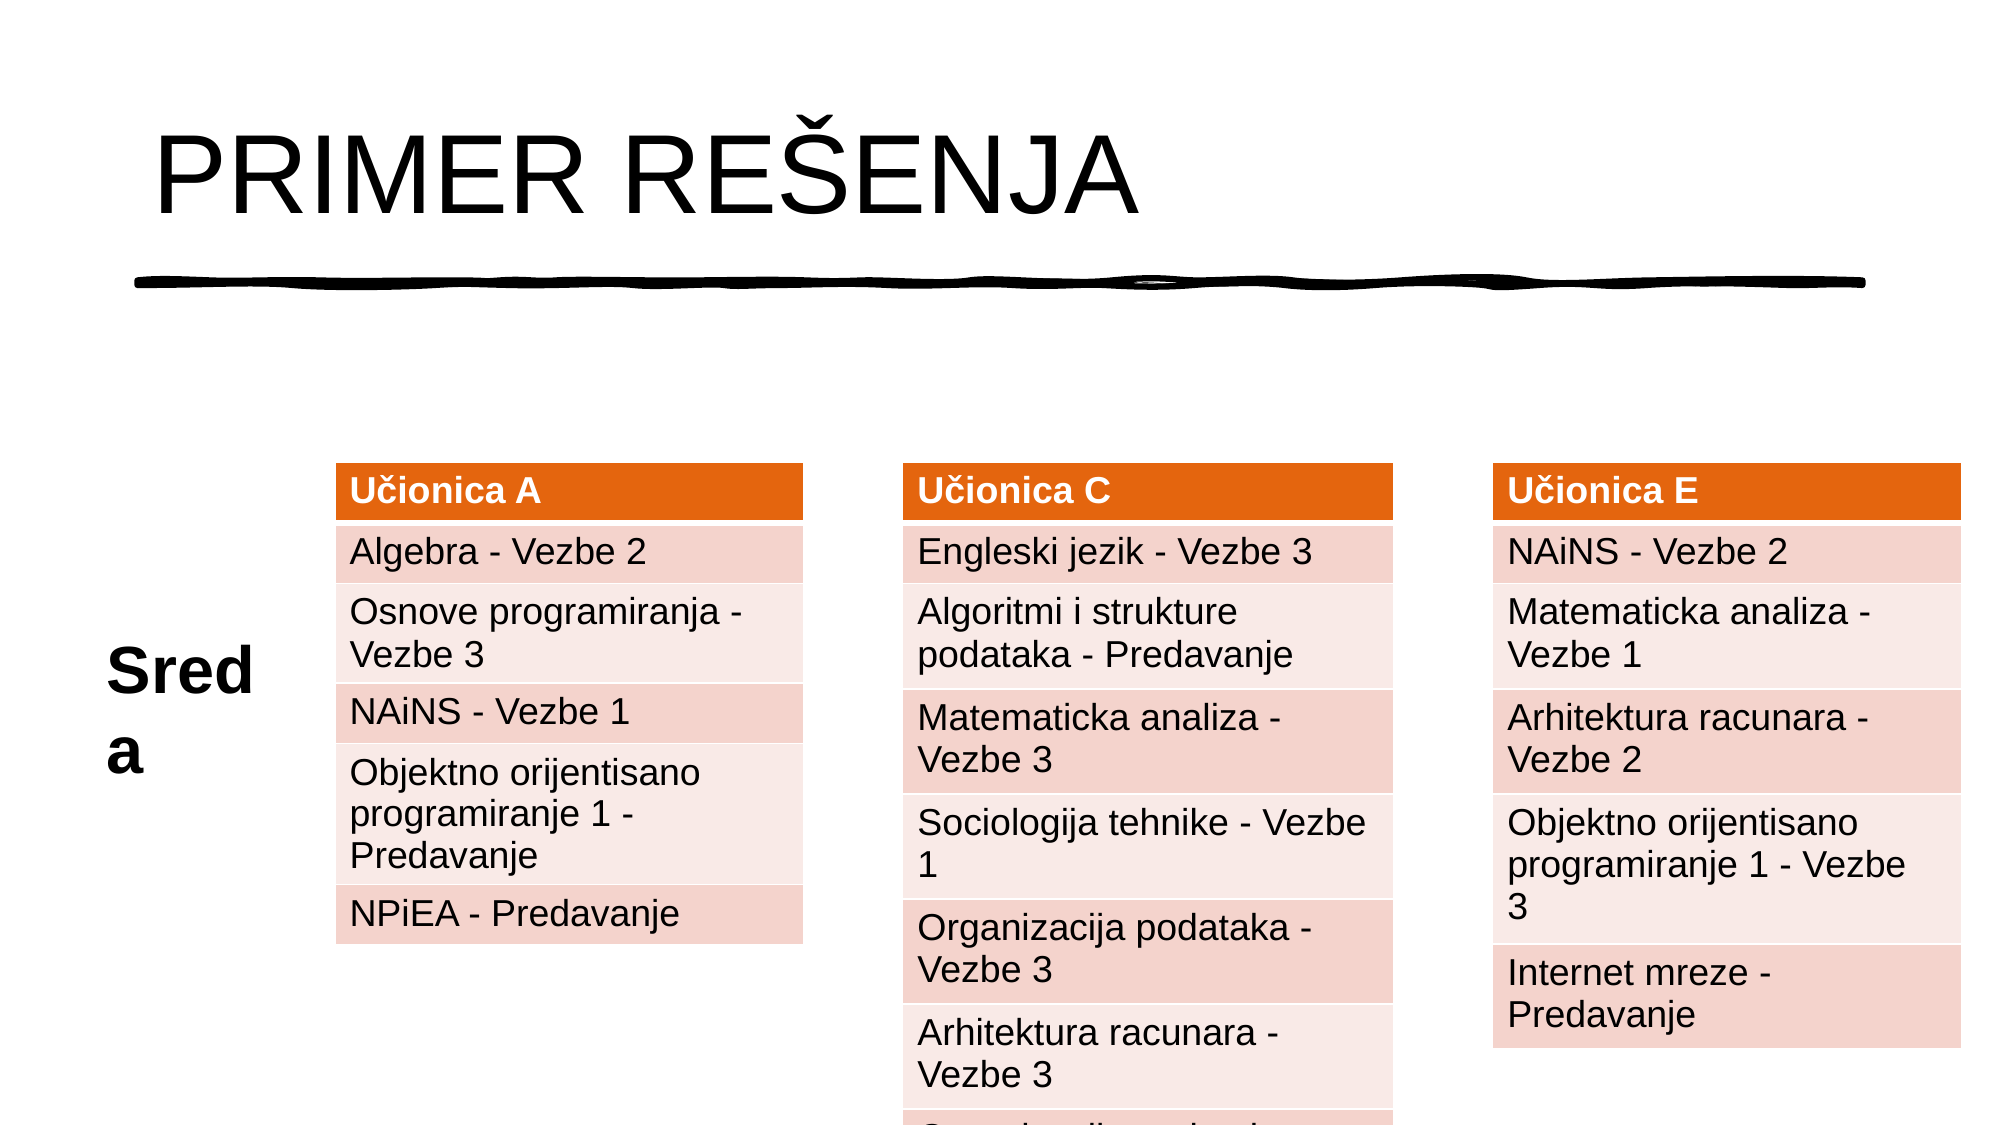

# PRIMER REŠENJA
| Učionica E |
| --- |
| NAiNS - Vezbe 2 |
| Matematicka analiza - Vezbe 1 |
| Arhitektura racunara - Vezbe 2 |
| Objektno orijentisano programiranje 1 - Vezbe 3 |
| Internet mreze - Predavanje |
| Učionica A |
| --- |
| Algebra - Vezbe 2 |
| Osnove programiranja - Vezbe 3 |
| NAiNS - Vezbe 1 |
| Objektno orijentisano programiranje 1 - Predavanje |
| NPiEA - Predavanje |
| Učionica C |
| --- |
| Engleski jezik - Vezbe 3 |
| Algoritmi i strukture podataka - Predavanje |
| Matematicka analiza - Vezbe 3 |
| Sociologija tehnike - Vezbe 1 |
| Organizacija podataka - Vezbe 3 |
| Arhitektura racunara - Vezbe 3 |
| Organizacija podataka - Vezbe 1 |
Sreda